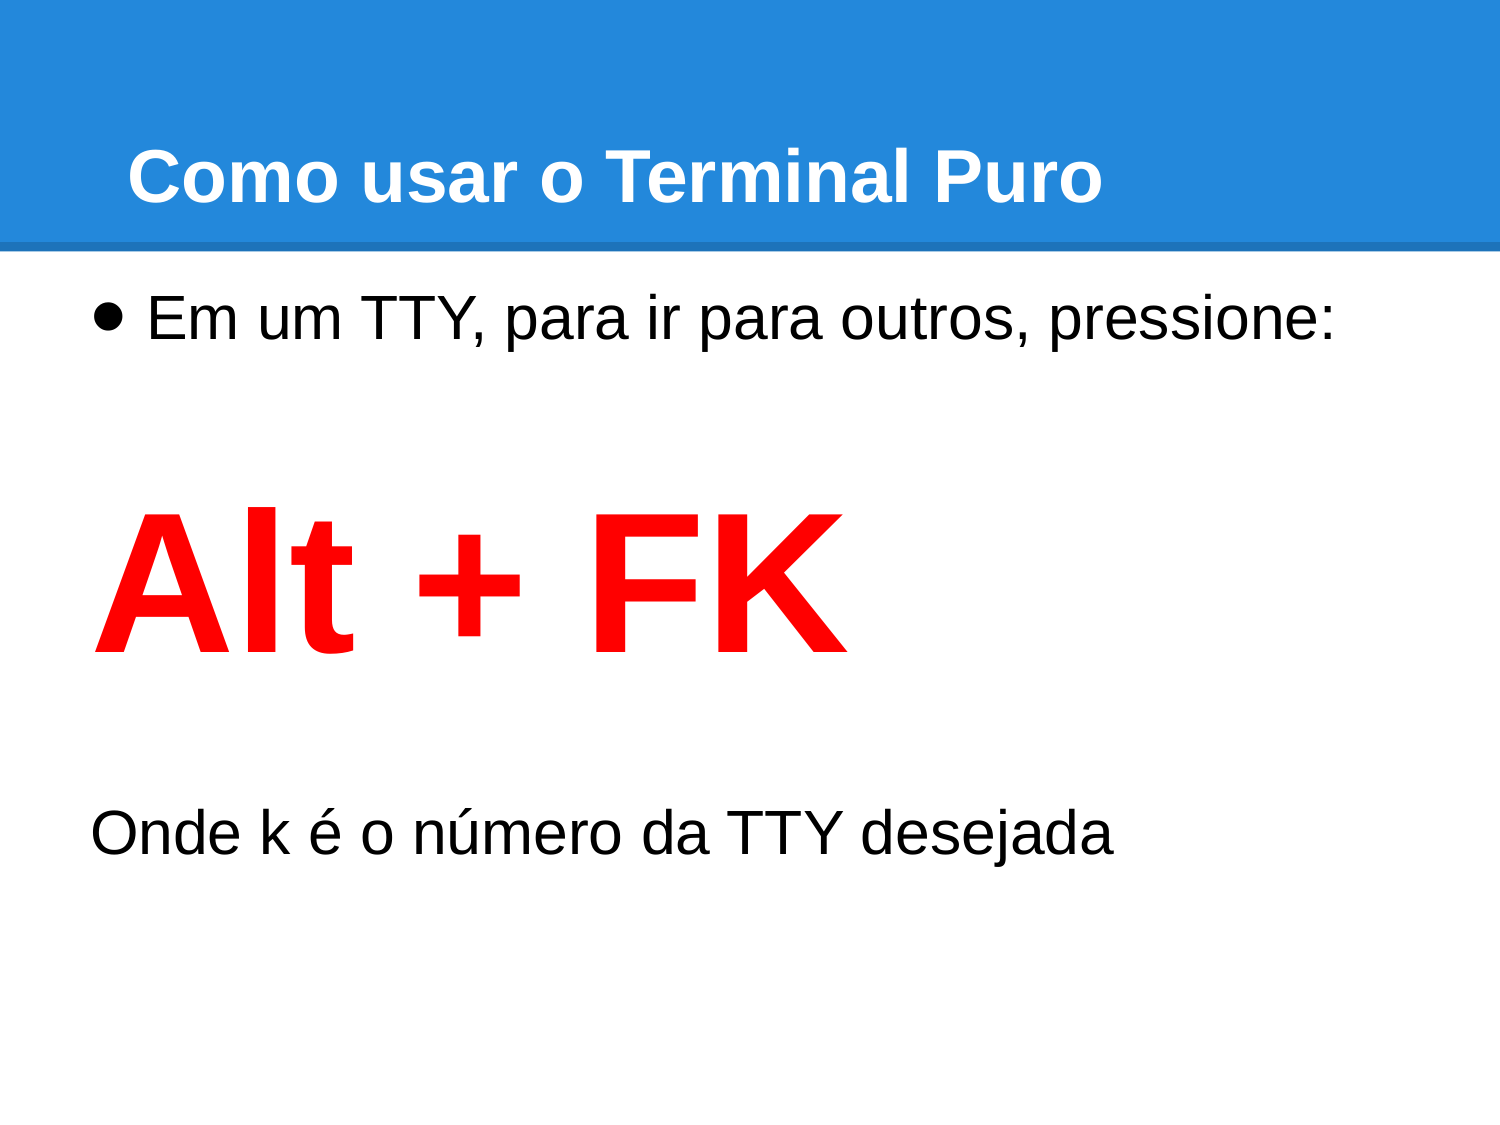

# Como usar o Terminal Puro
Em um TTY, para ir para outros, pressione:

Alt + FK

Onde k é o número da TTY desejada